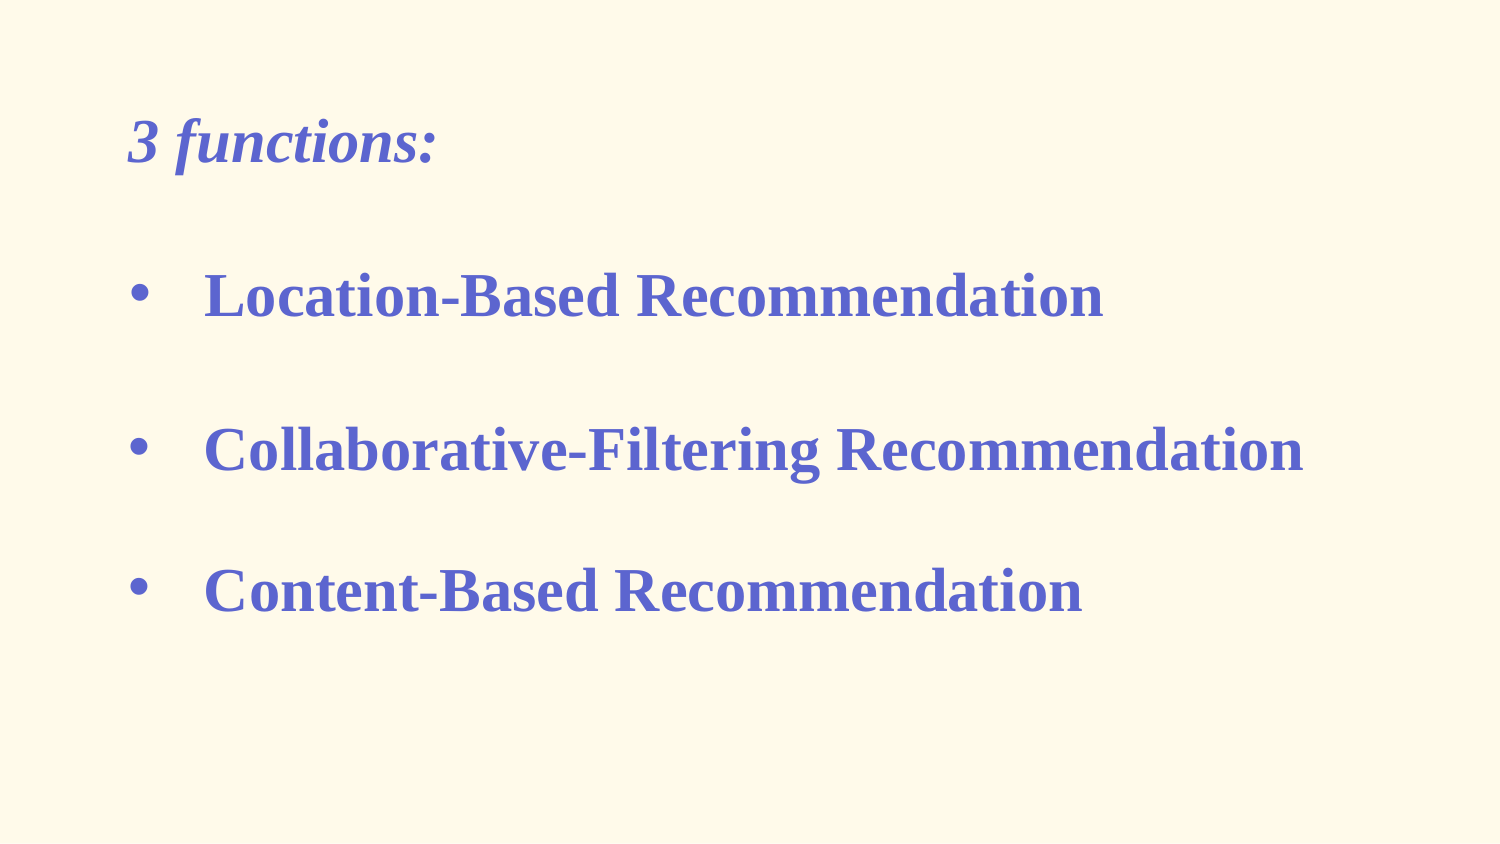

# 3 functions:
Location-Based Recommendation
Collaborative-Filtering Recommendation
Content-Based Recommendation